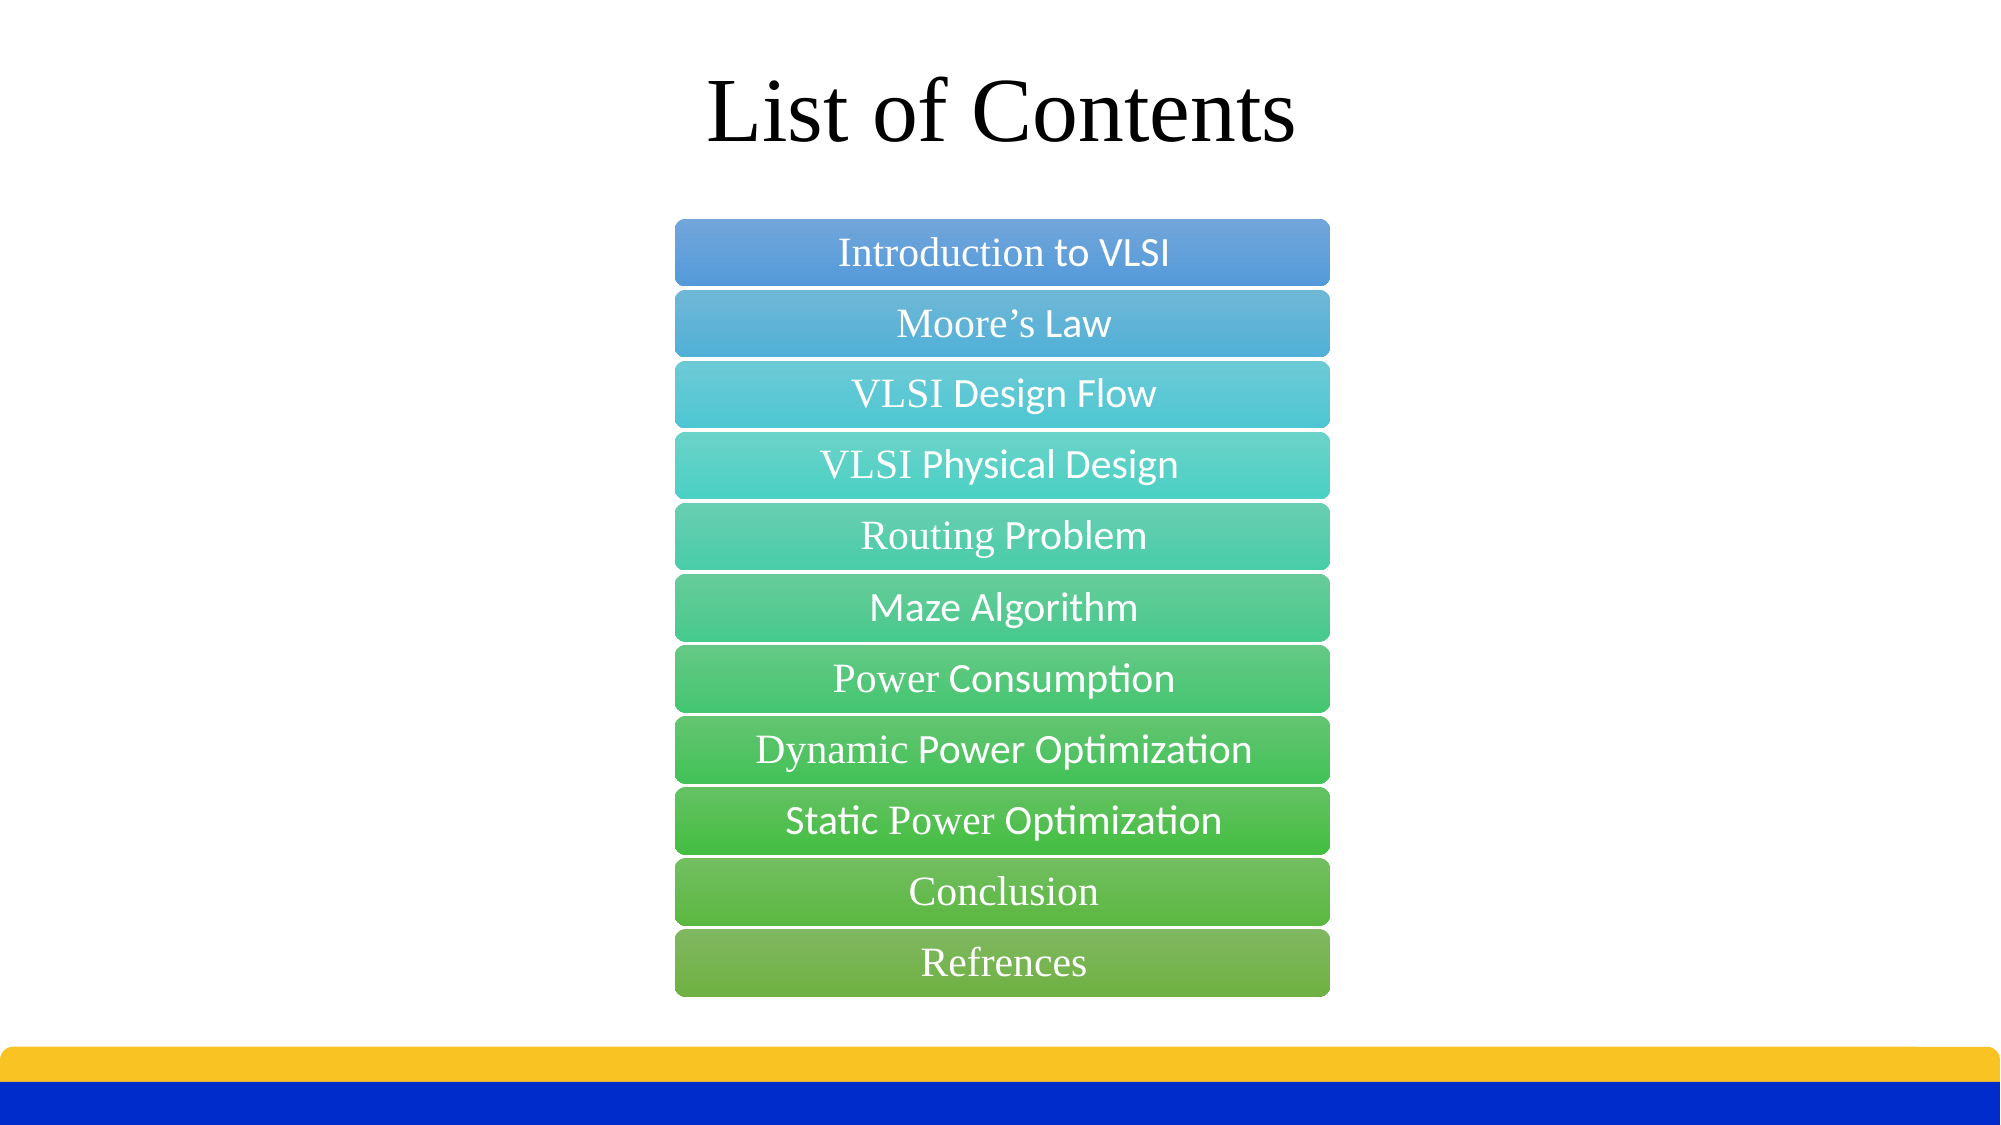

# List of Contents
Introduction to VLSI
Moore’s Law
VLSI Design Flow
VLSI Physical Design
Routing Problem
Maze Algorithm
Power Consumption
Dynamic Power Optimization
Static Power Optimization
Conclusion
Refrences
2